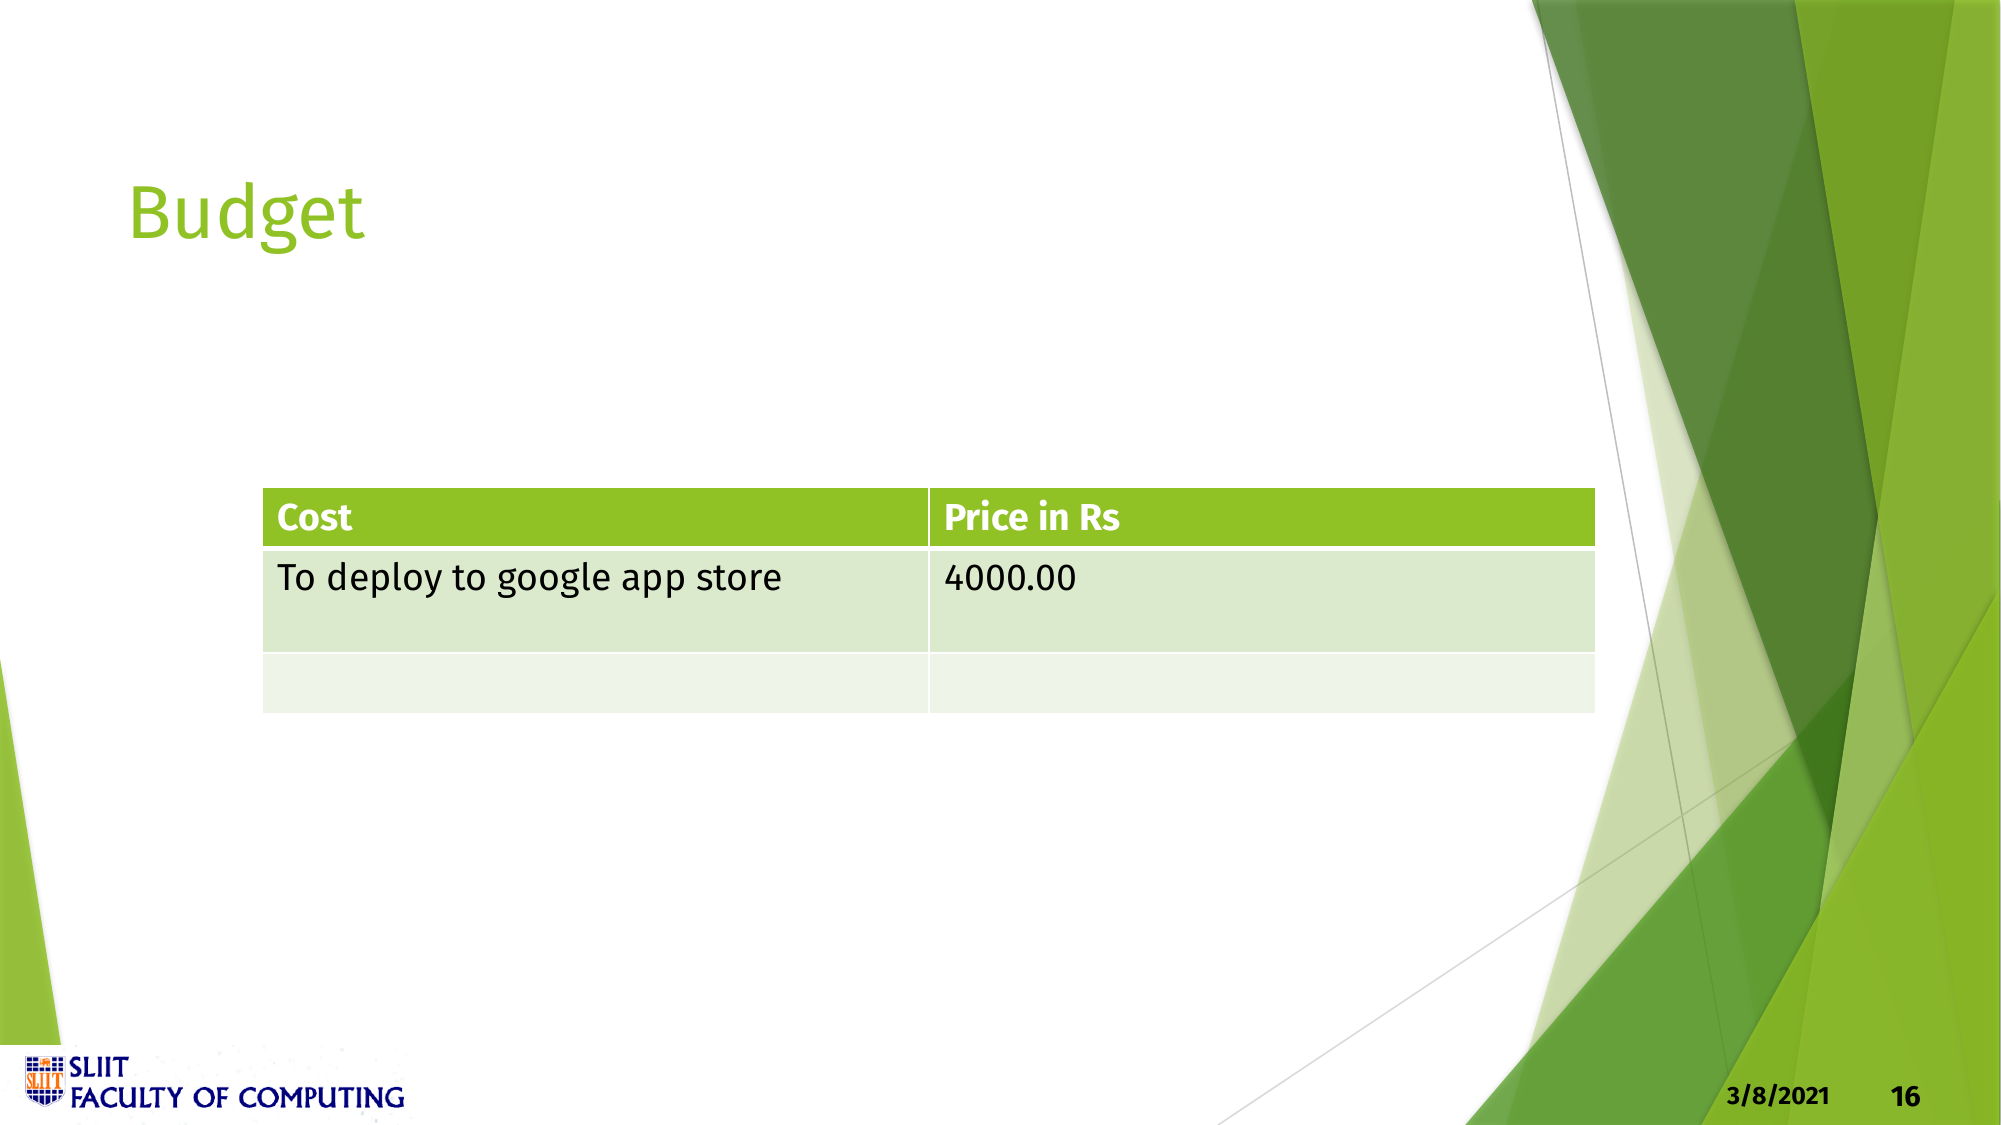

# Budget

| Cost | Price in Rs |
| --- | --- |
| To deploy to google app store | 4000.00 |
|  |  |